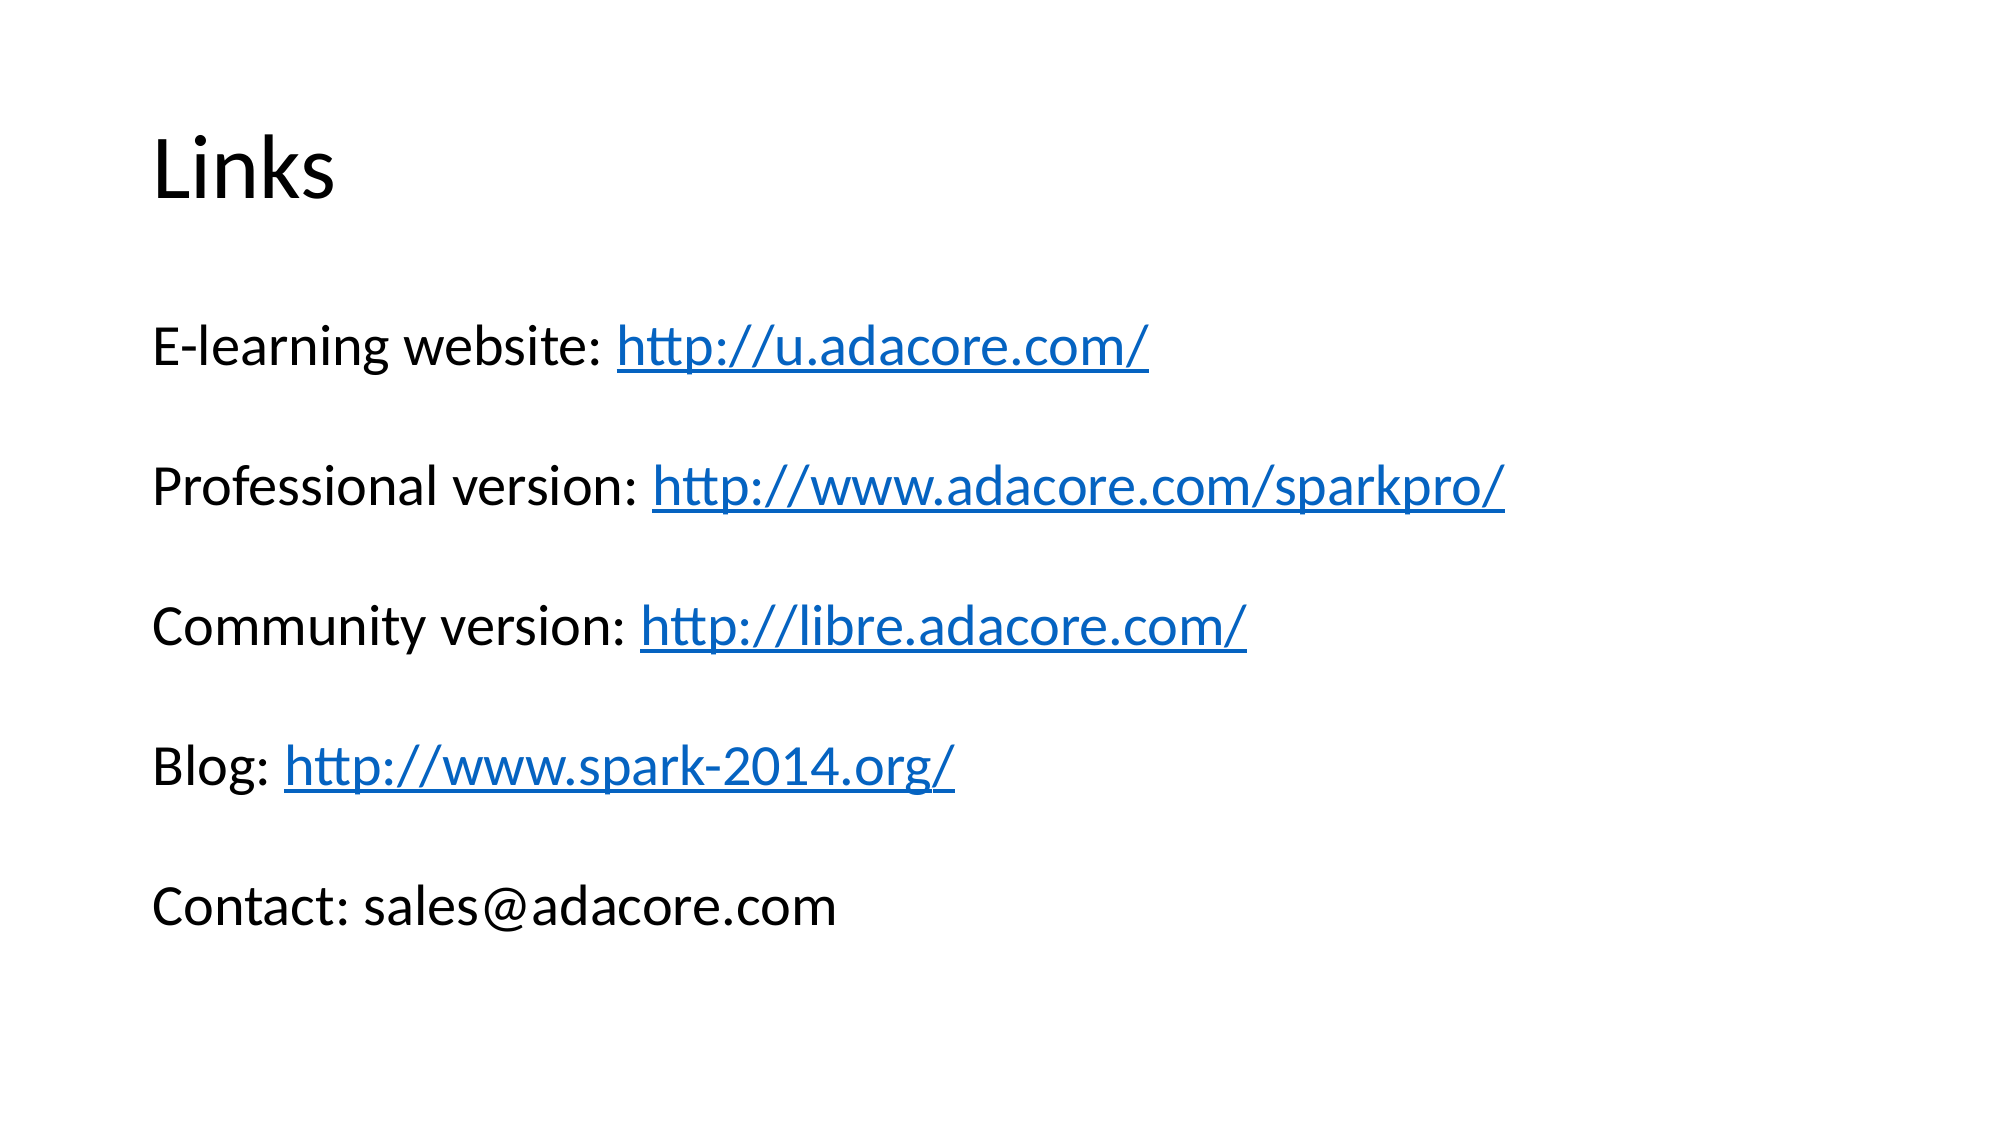

# Links
E-learning website: http://u.adacore.com/

Professional version: http://www.adacore.com/sparkpro/

Community version: http://libre.adacore.com/

Blog: http://www.spark-2014.org/

Contact: sales@adacore.com